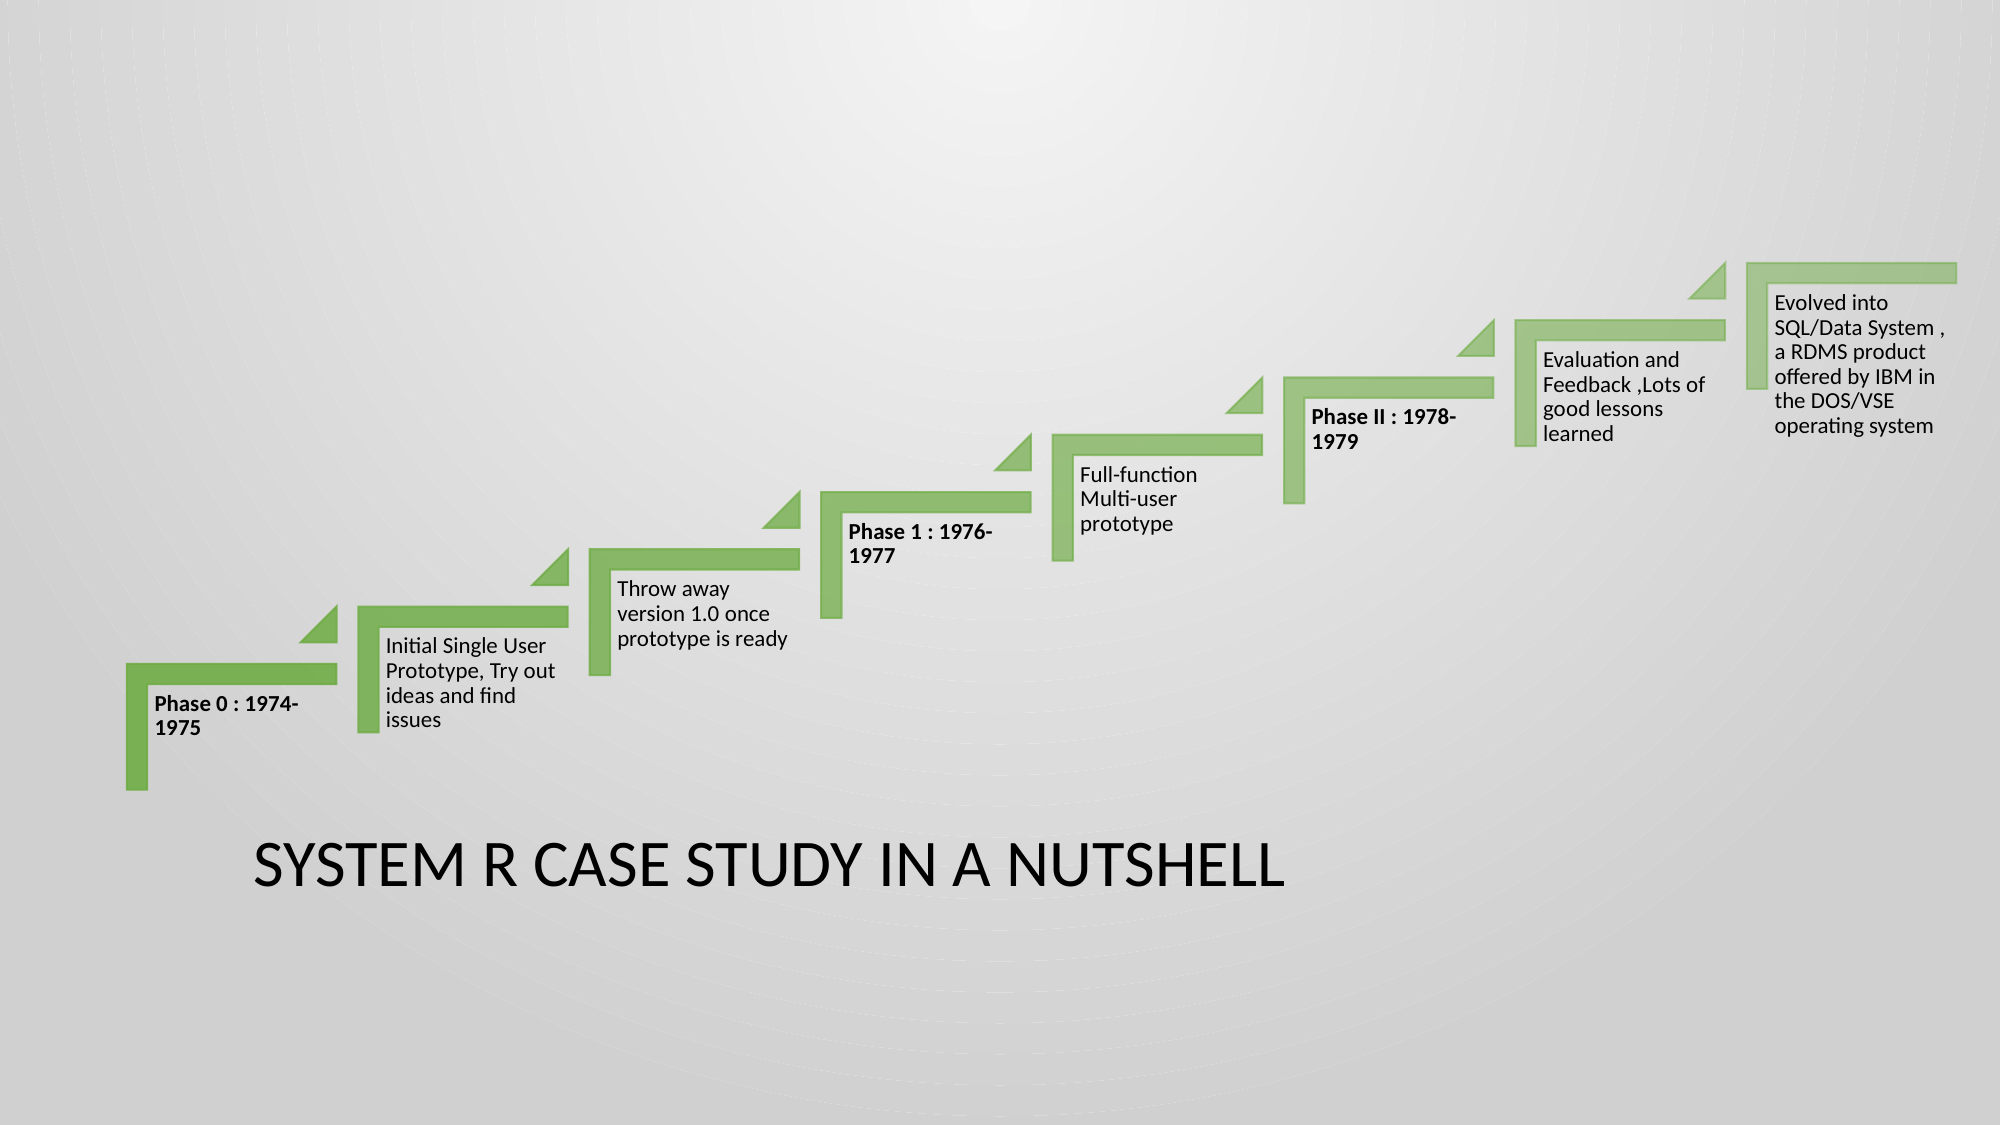

Phase 0 : 1974-1975
Initial Single User Prototype, Try out ideas and find issues
Throw away version 1.0 once prototype is ready
Phase 1 : 1976-1977
Full-function Multi-user prototype
Phase II : 1978-1979
Evaluation and Feedback ,Lots of good lessons learned
Evolved into SQL/Data System , a RDMS product offered by IBM in the DOS/VSE operating system
System R case study in A Nutshell